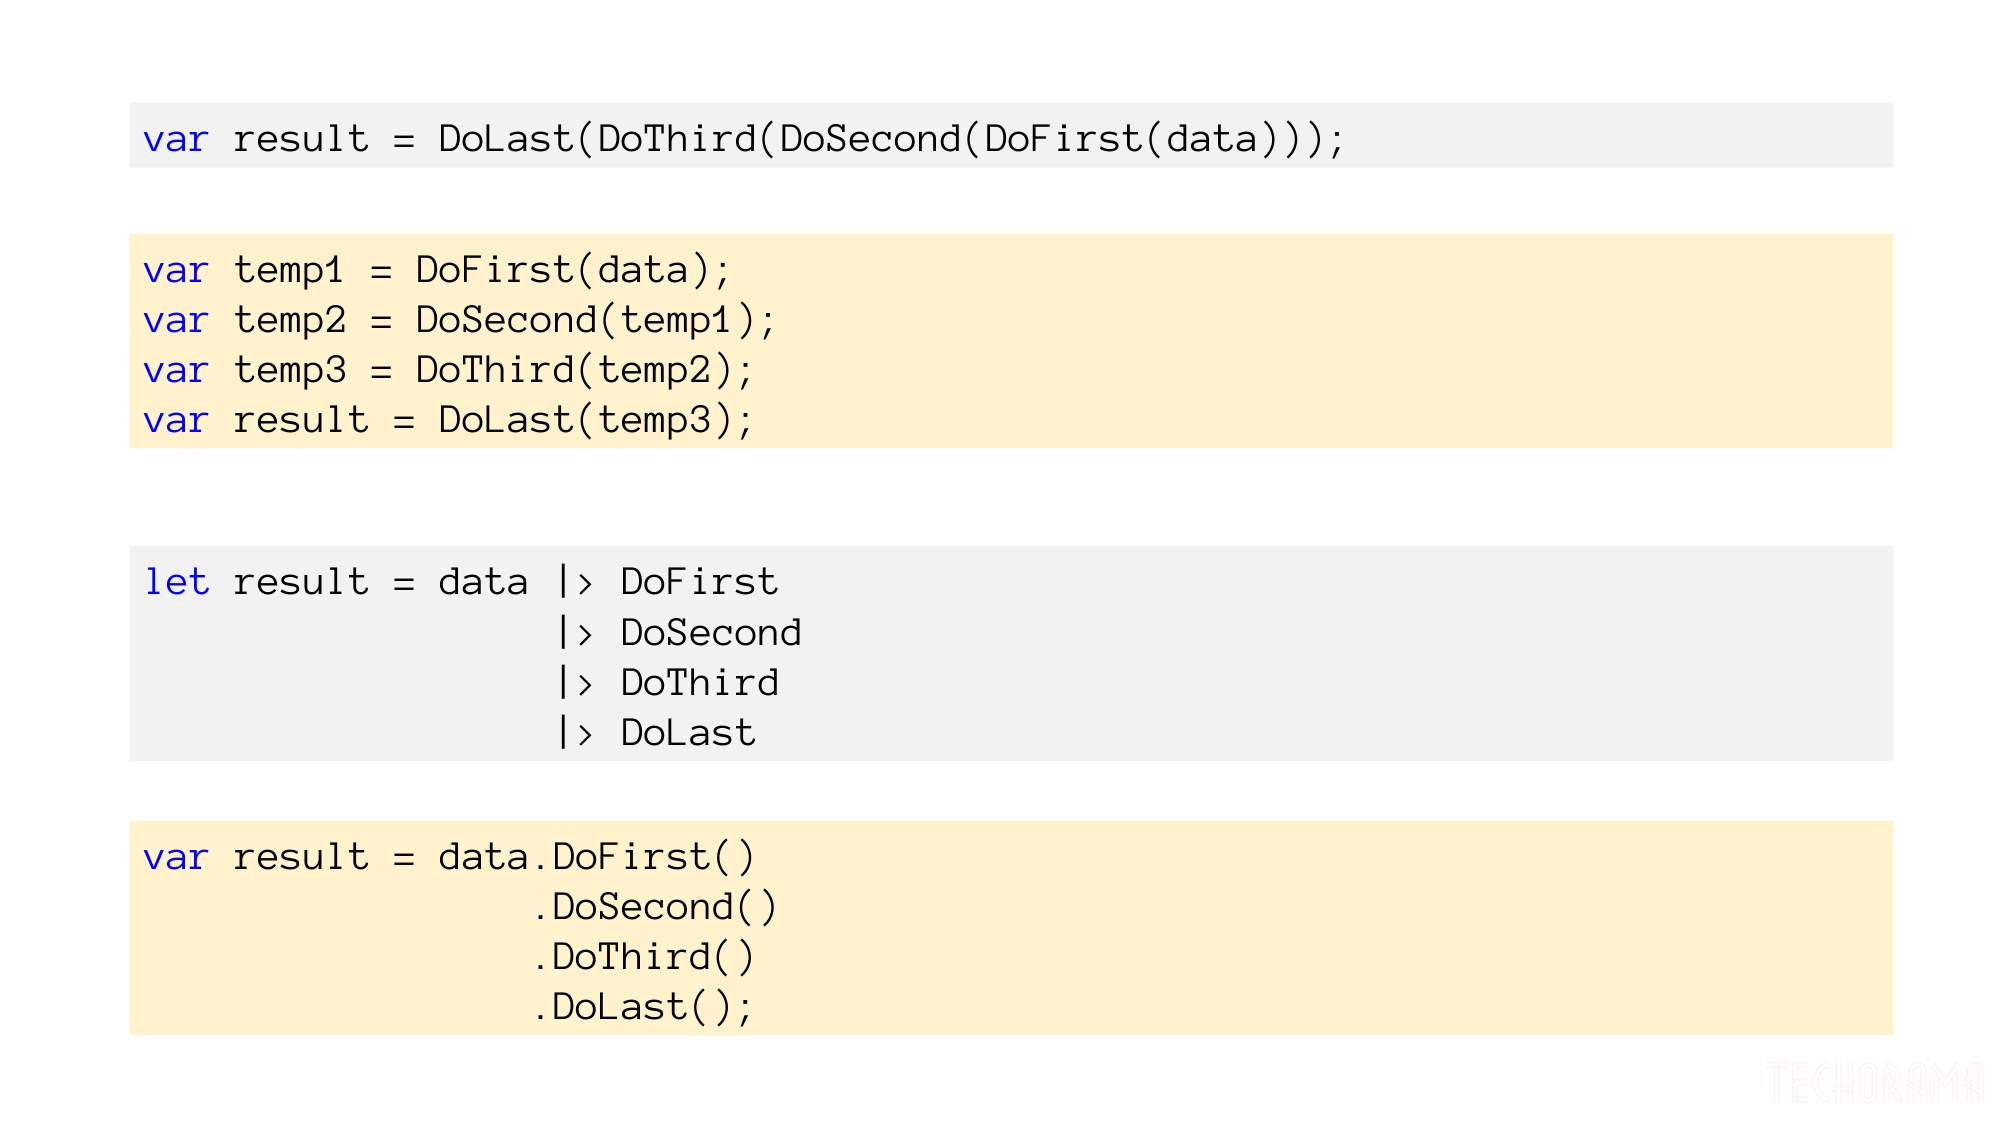

var result = DoLast(DoThird(DoSecond(DoFirst(data)));
var temp1 = DoFirst(data);
var temp2 = DoSecond(temp1);
var temp3 = DoThird(temp2);
var result = DoLast(temp3);
let result = data |> DoFirst
                  |> DoSecond
                  |> DoThird
                  |> DoLast
var result = data.DoFirst()
                 .DoSecond()
                 .DoThird()
                 .DoLast();